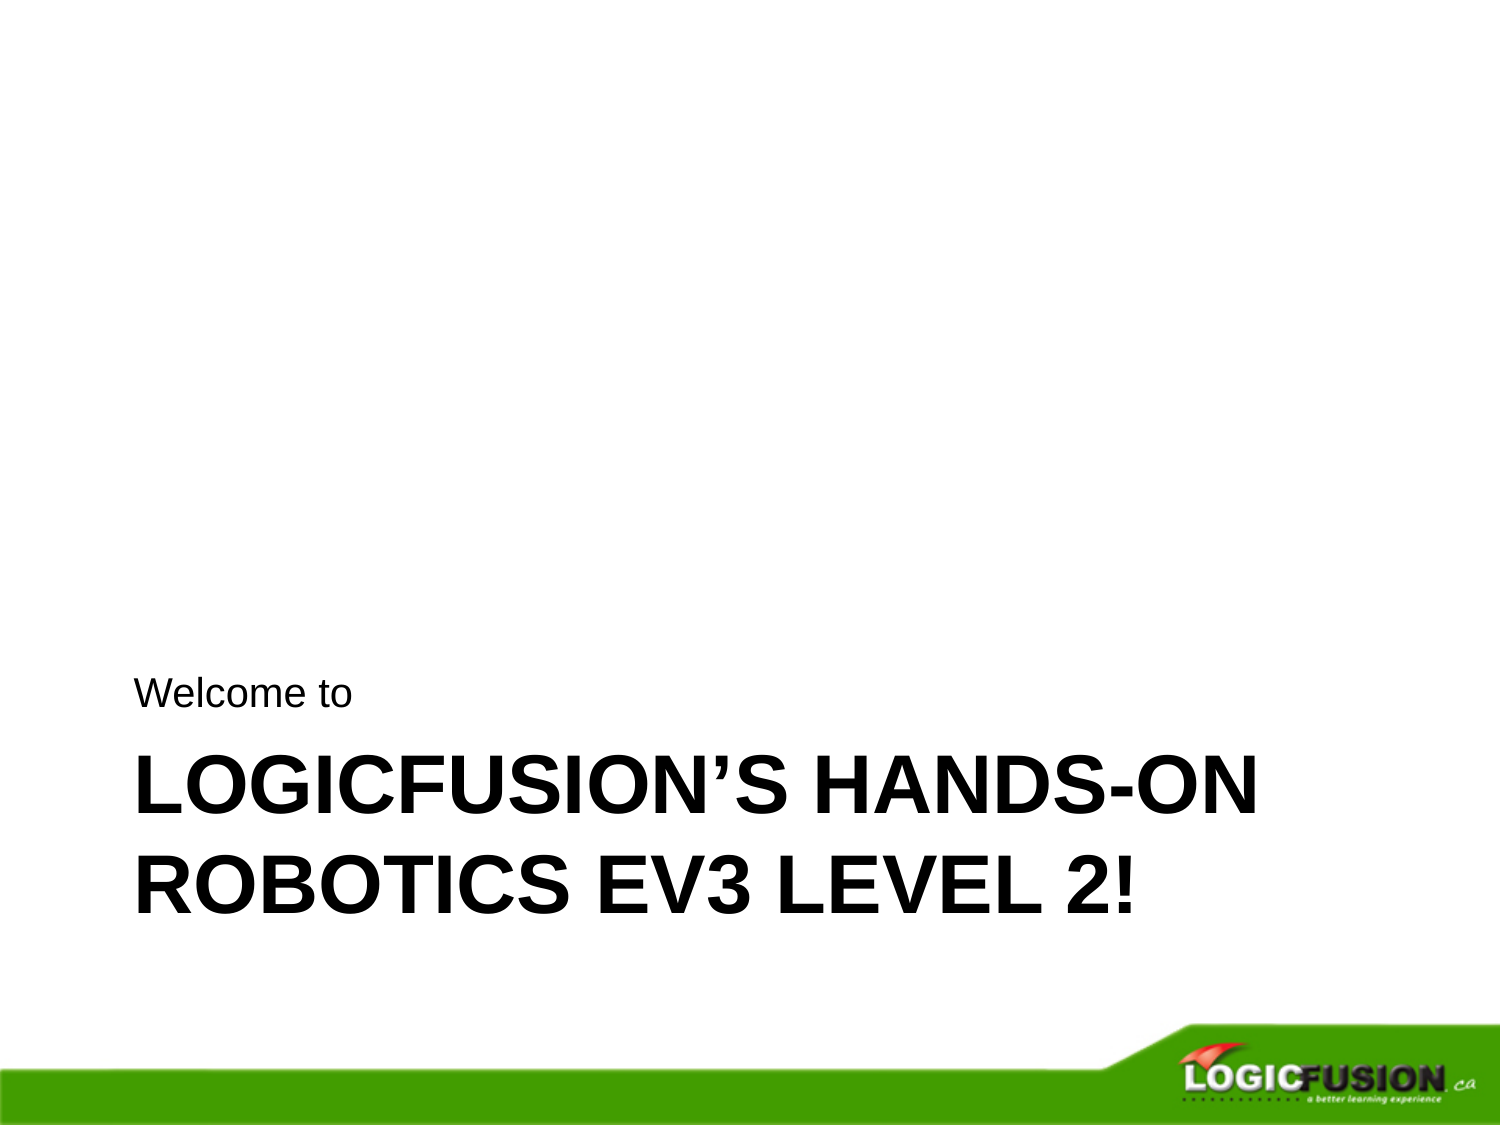

Welcome to
# LogicFusion’s Hands-on Robotics EV3 Level 2!